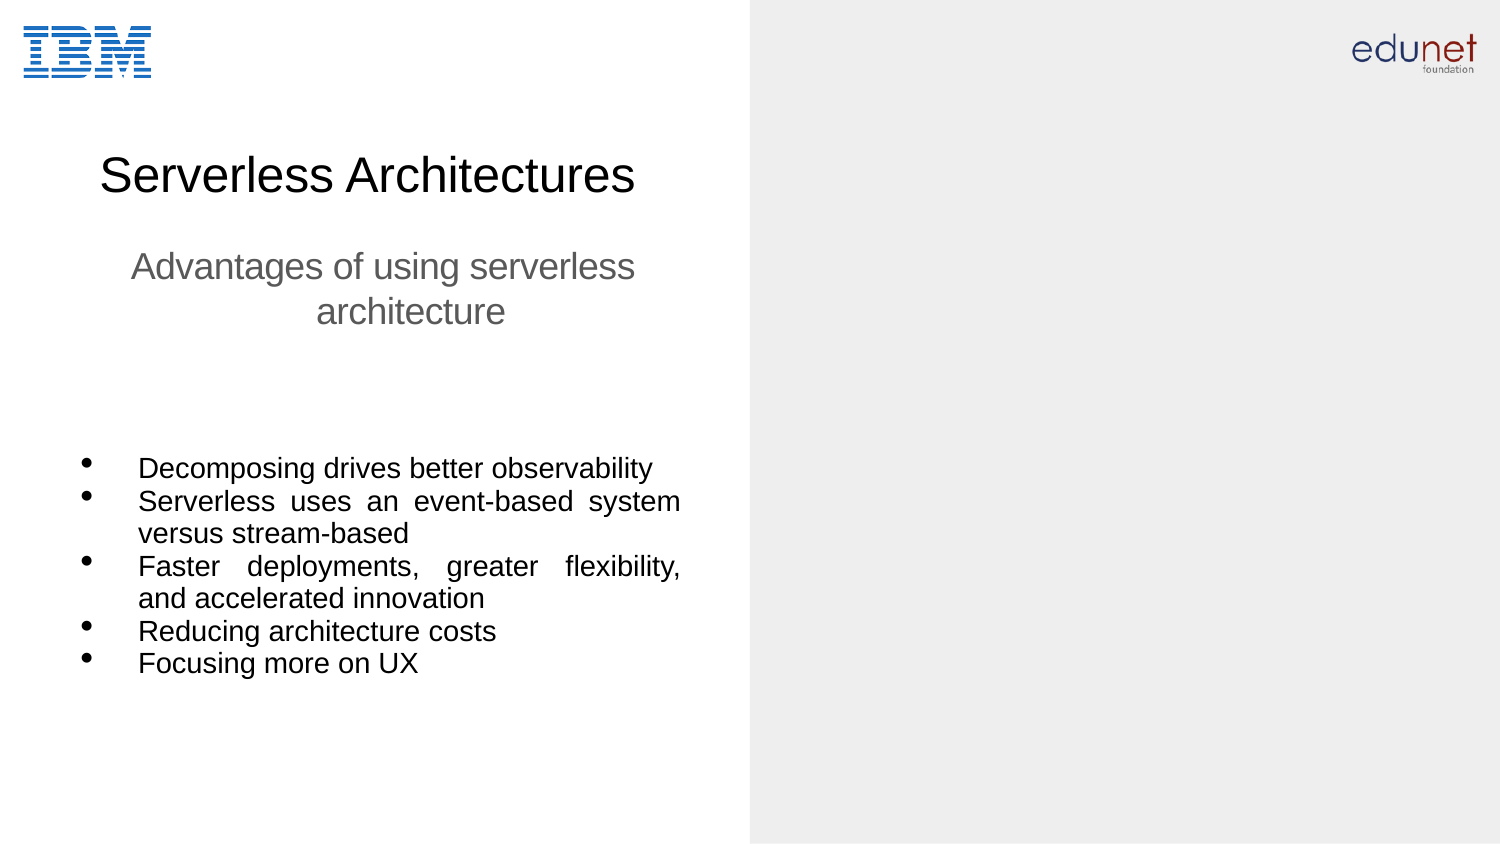

# Serverless Architectures
Advantages of using serverless architecture

Decomposing drives better observability
Serverless uses an event-based system versus stream-based
Faster deployments, greater flexibility, and accelerated innovation
Reducing architecture costs
Focusing more on UX